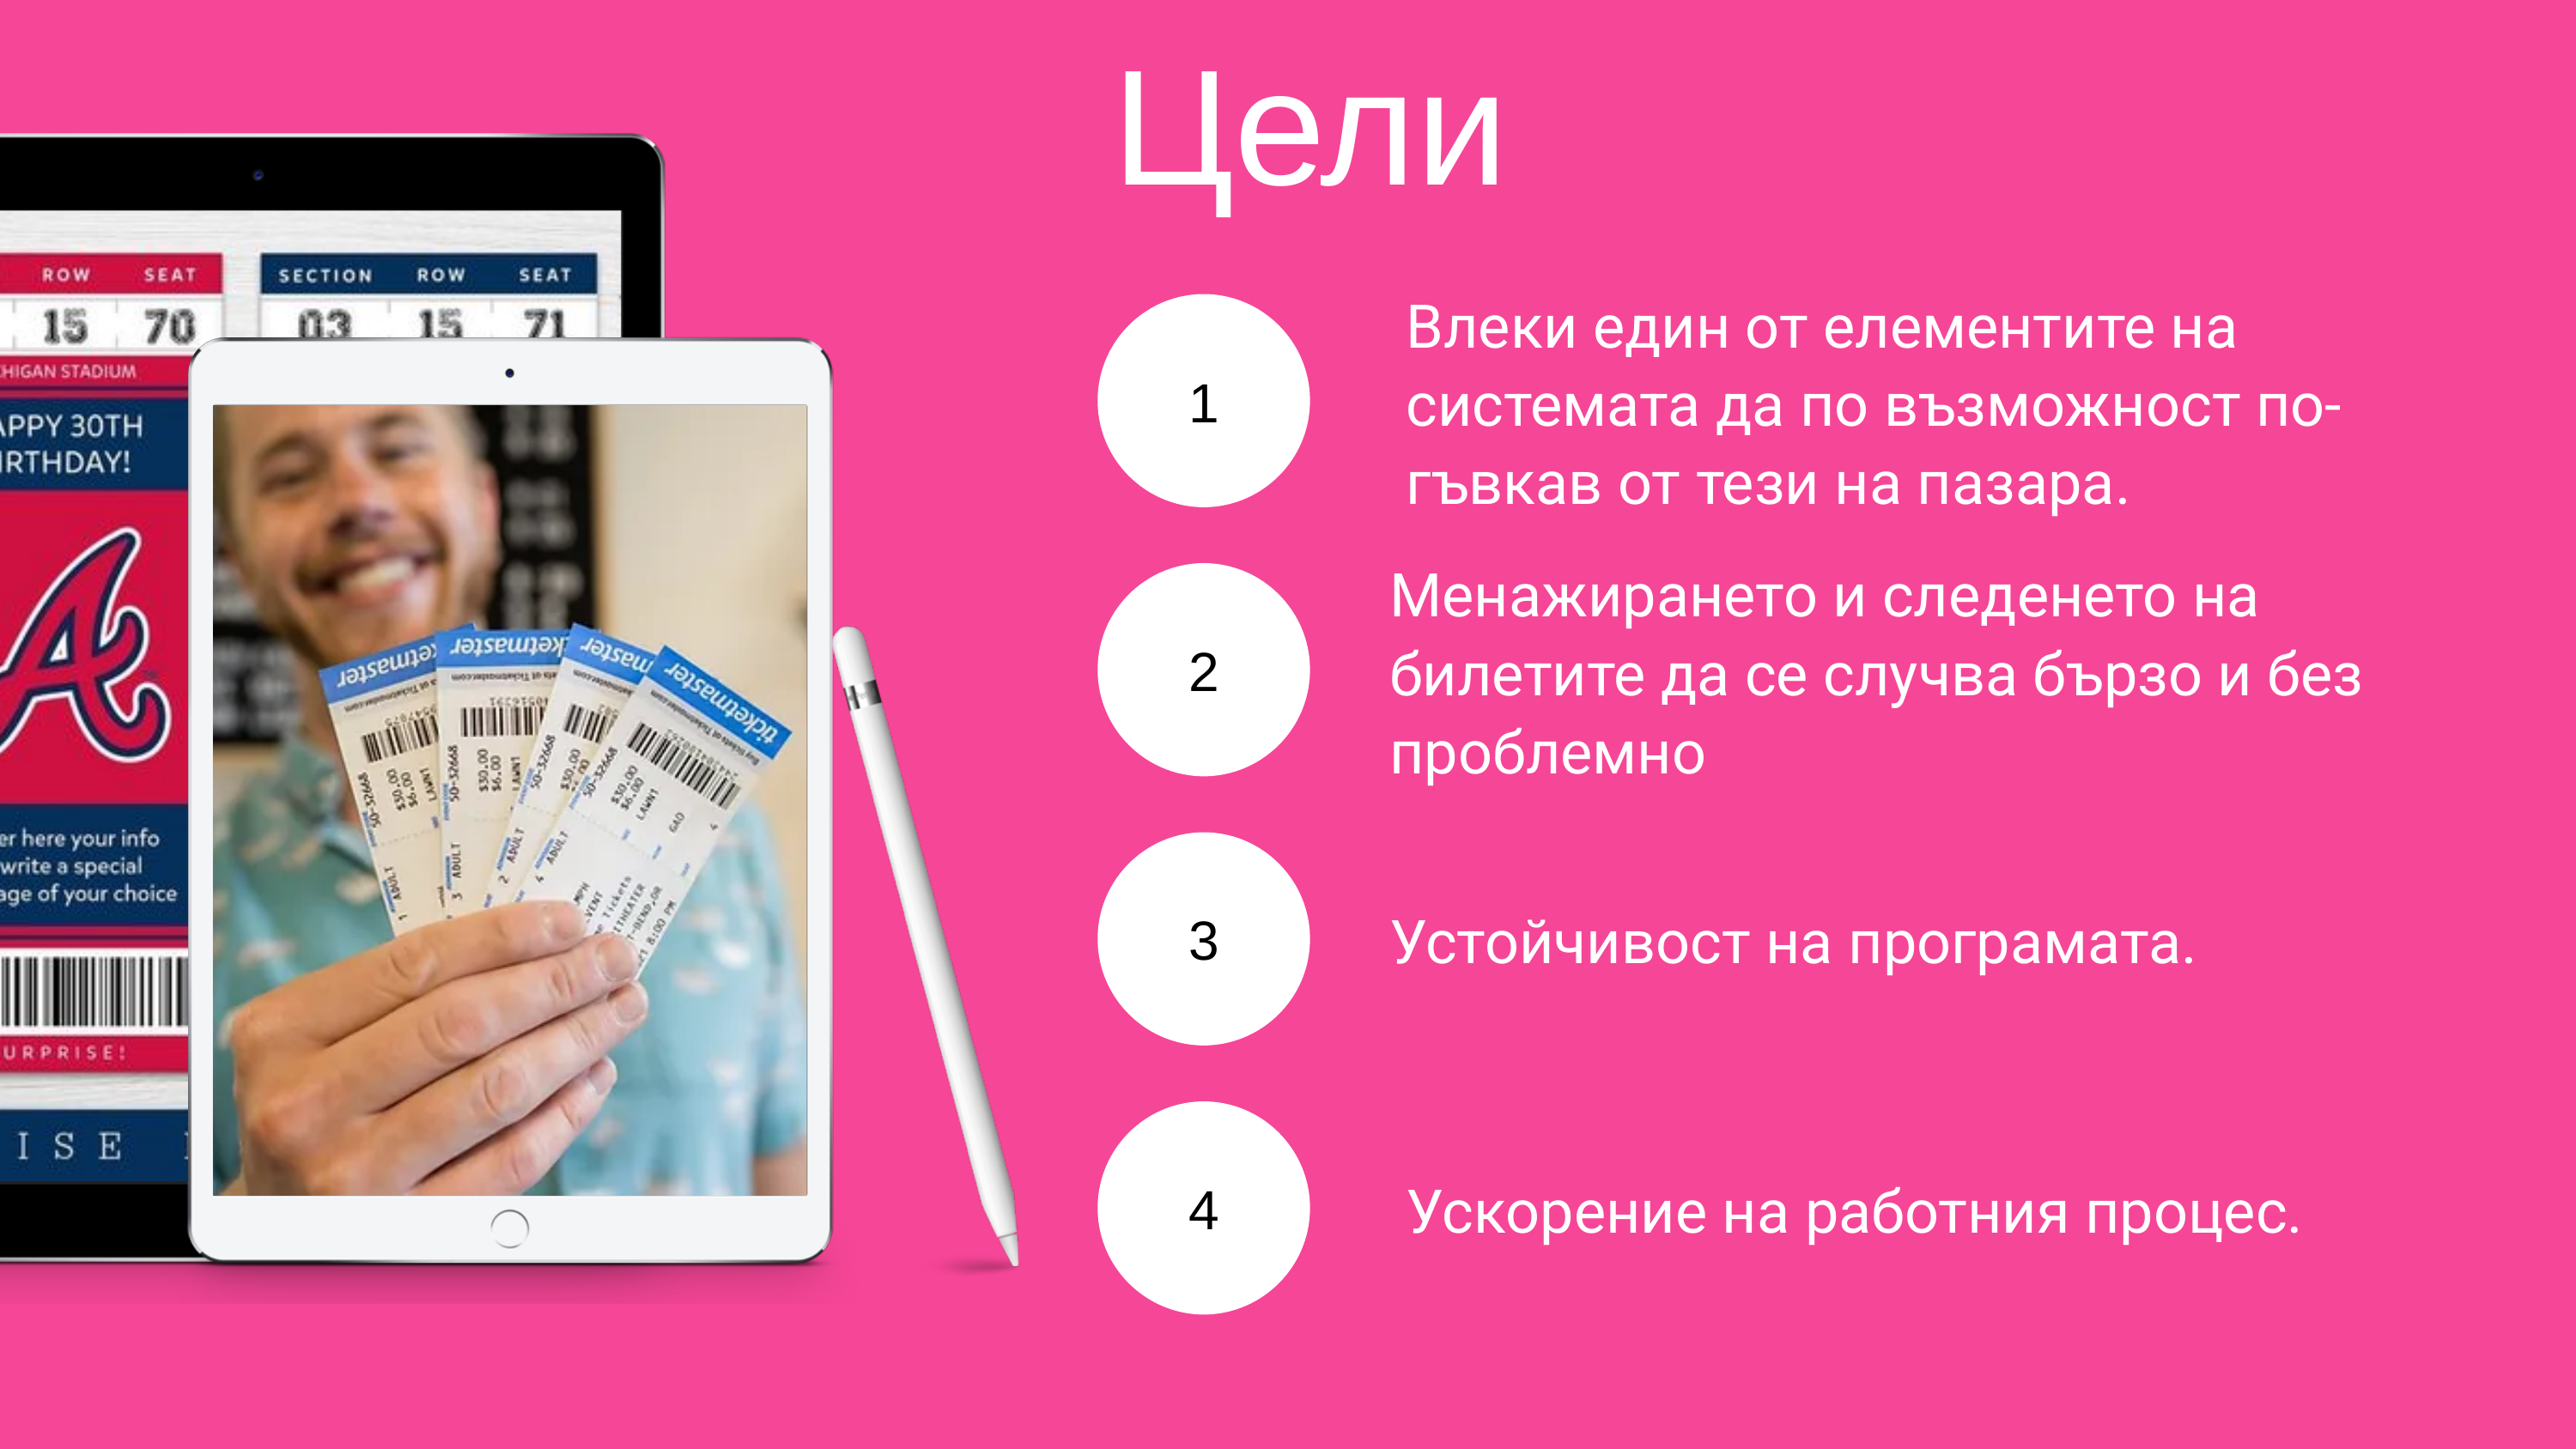

Цели

Влеки един от елементите на системата да по възможност по-гъвкав от тези на пазара.

1
Менажирането и следенето на билетите да се случва бързо и без проблемно

2

3
Устойчивост на програмата.

4
Ускорение на работния процес.